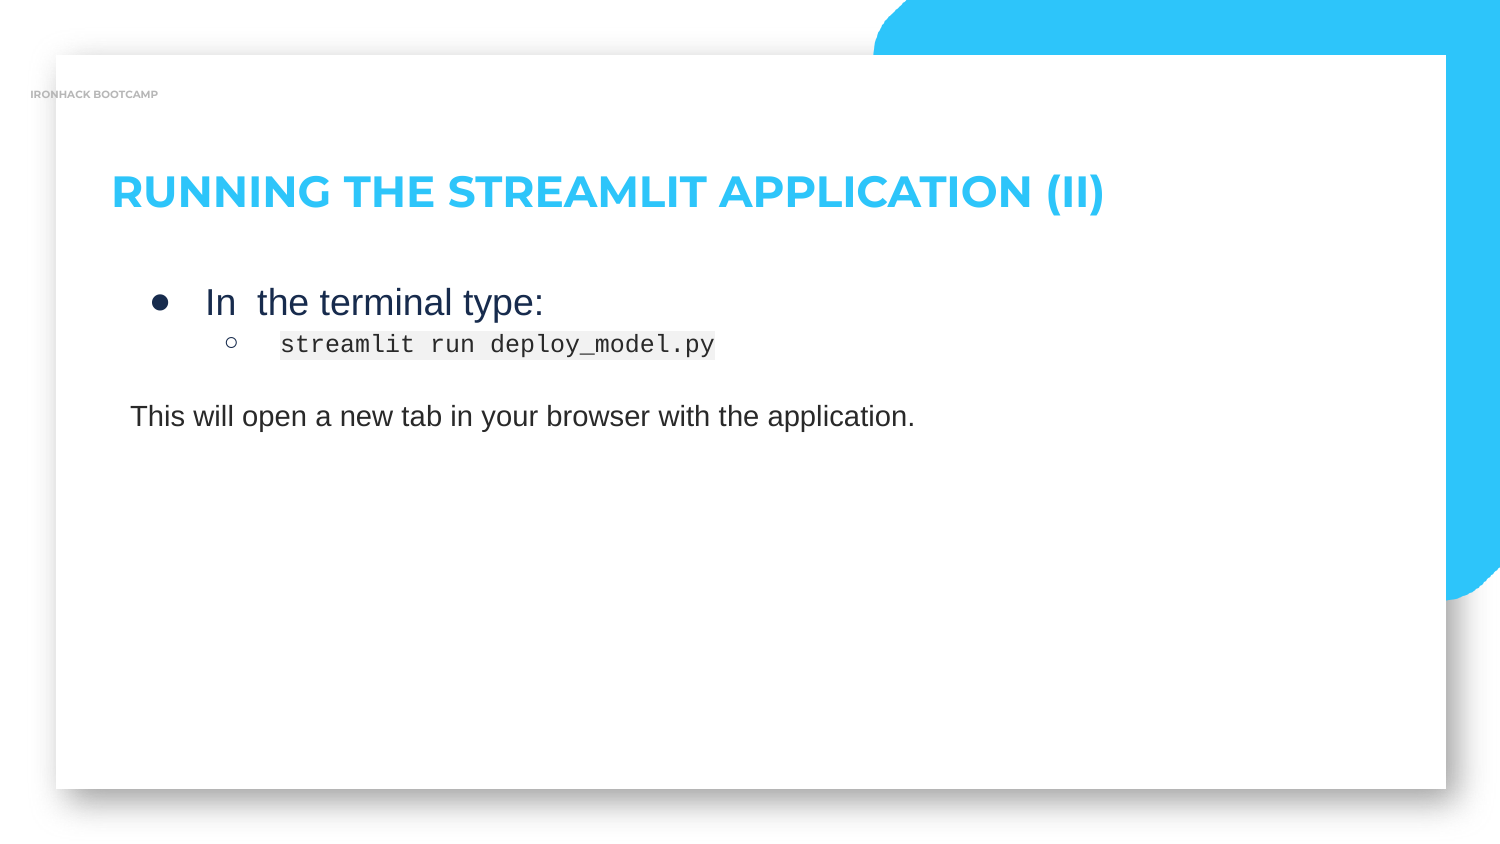

IRONHACK BOOTCAMP
RUNNING THE STREAMLIT APPLICATION (II)
In  the terminal type:
streamlit run deploy_model.py

This will open a new tab in your browser with the application.